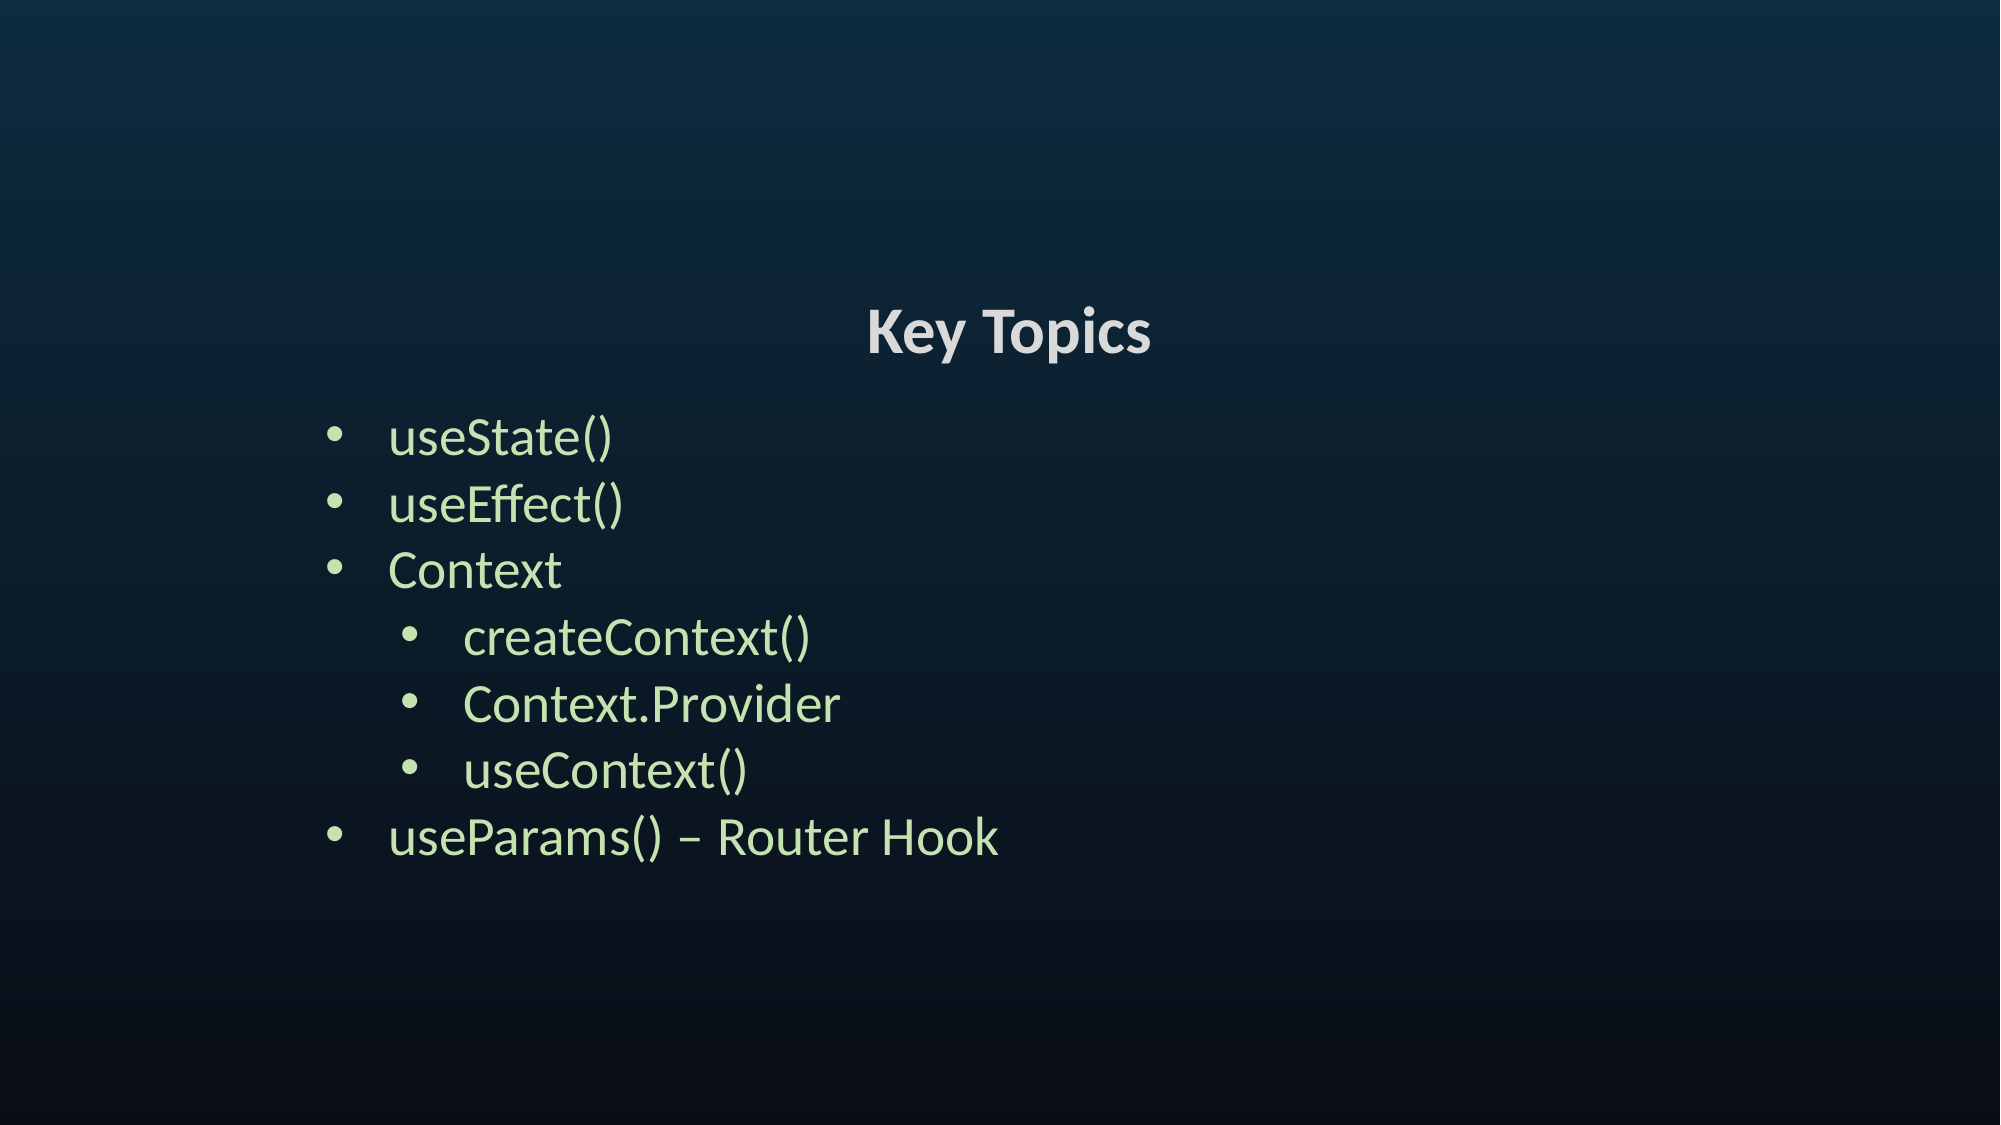

Key Topics
useState()
useEffect()
Context
createContext()
Context.Provider
useContext()
useParams() – Router Hook